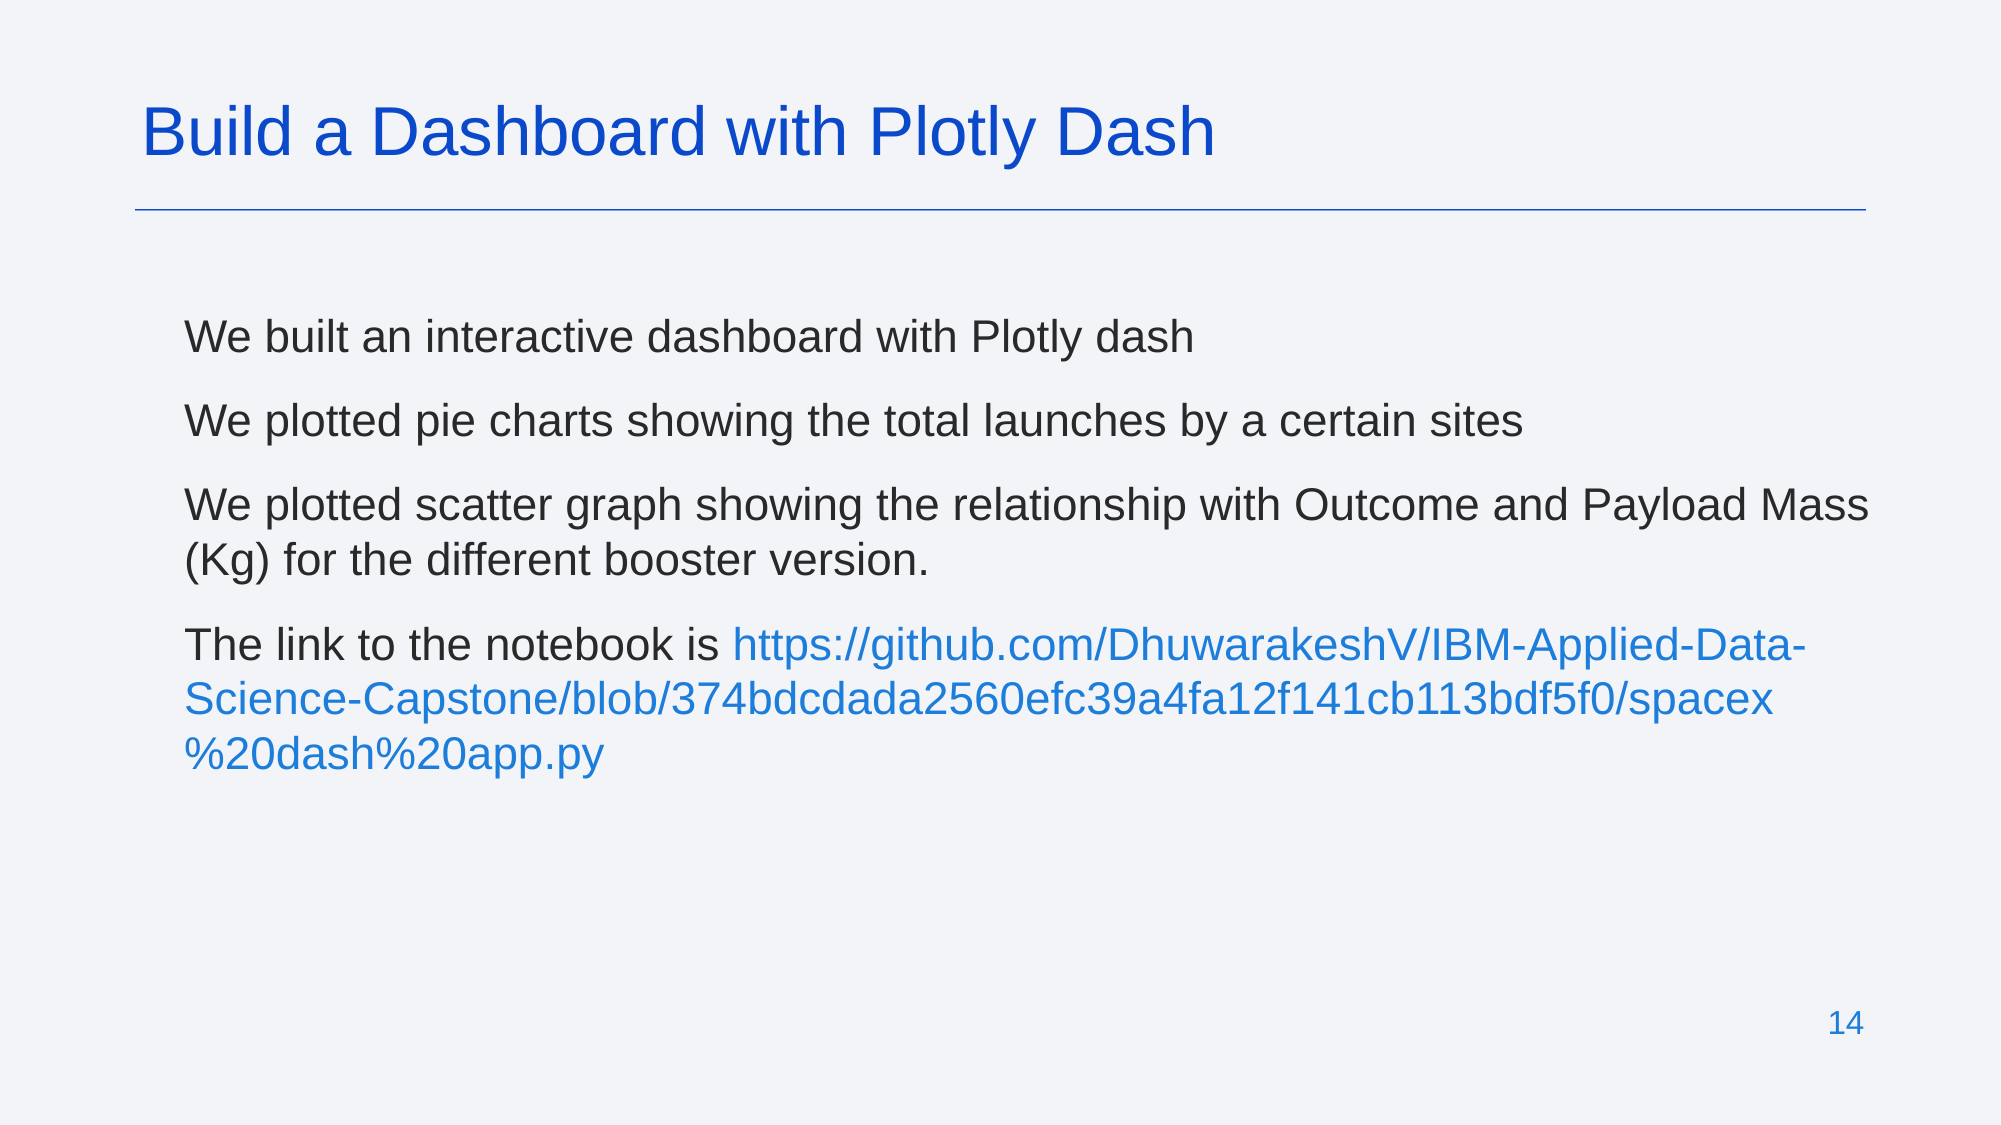

Build a Dashboard with Plotly Dash
We built an interactive dashboard with Plotly dash
We plotted pie charts showing the total launches by a certain sites
We plotted scatter graph showing the relationship with Outcome and Payload Mass (Kg) for the different booster version.
The link to the notebook is https://github.com/DhuwarakeshV/IBM-Applied-Data-Science-Capstone/blob/374bdcdada2560efc39a4fa12f141cb113bdf5f0/spacex%20dash%20app.py
14